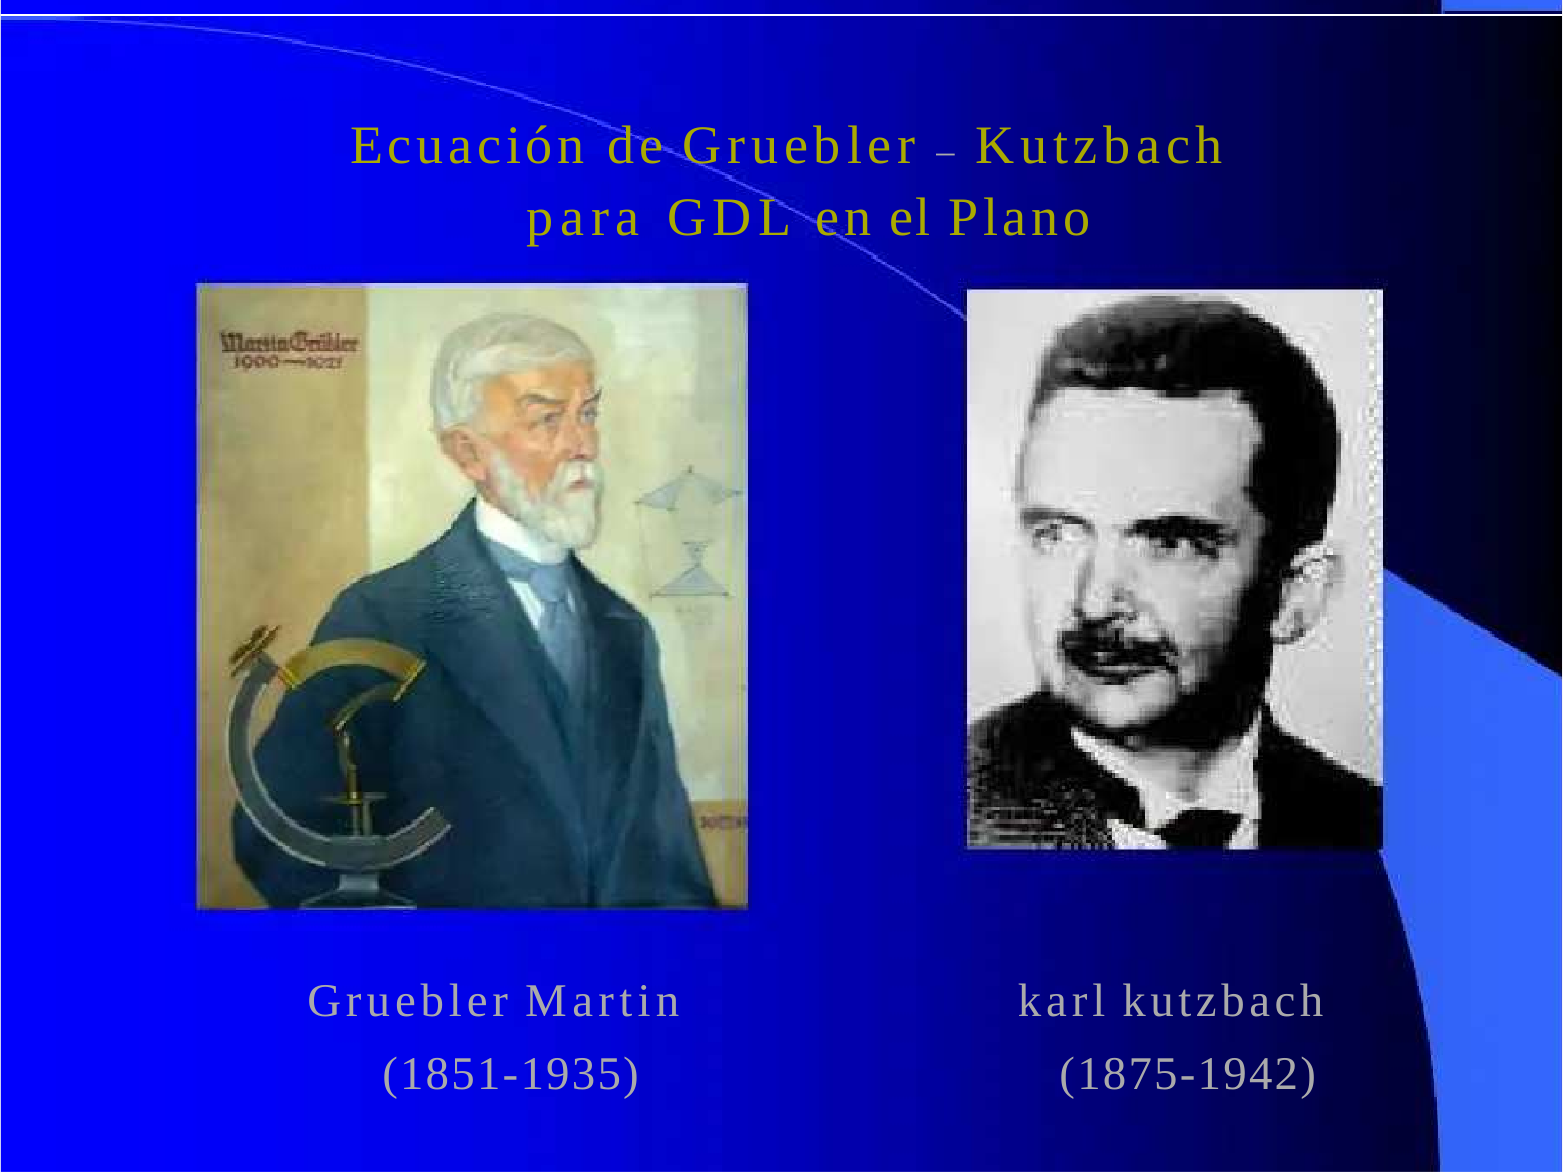

# Ecuación de Gruebler – Kutzbach  para GDL en el Plano
Gruebler Martin  (1851-1935)
karl kutzbach  (1875-1942)